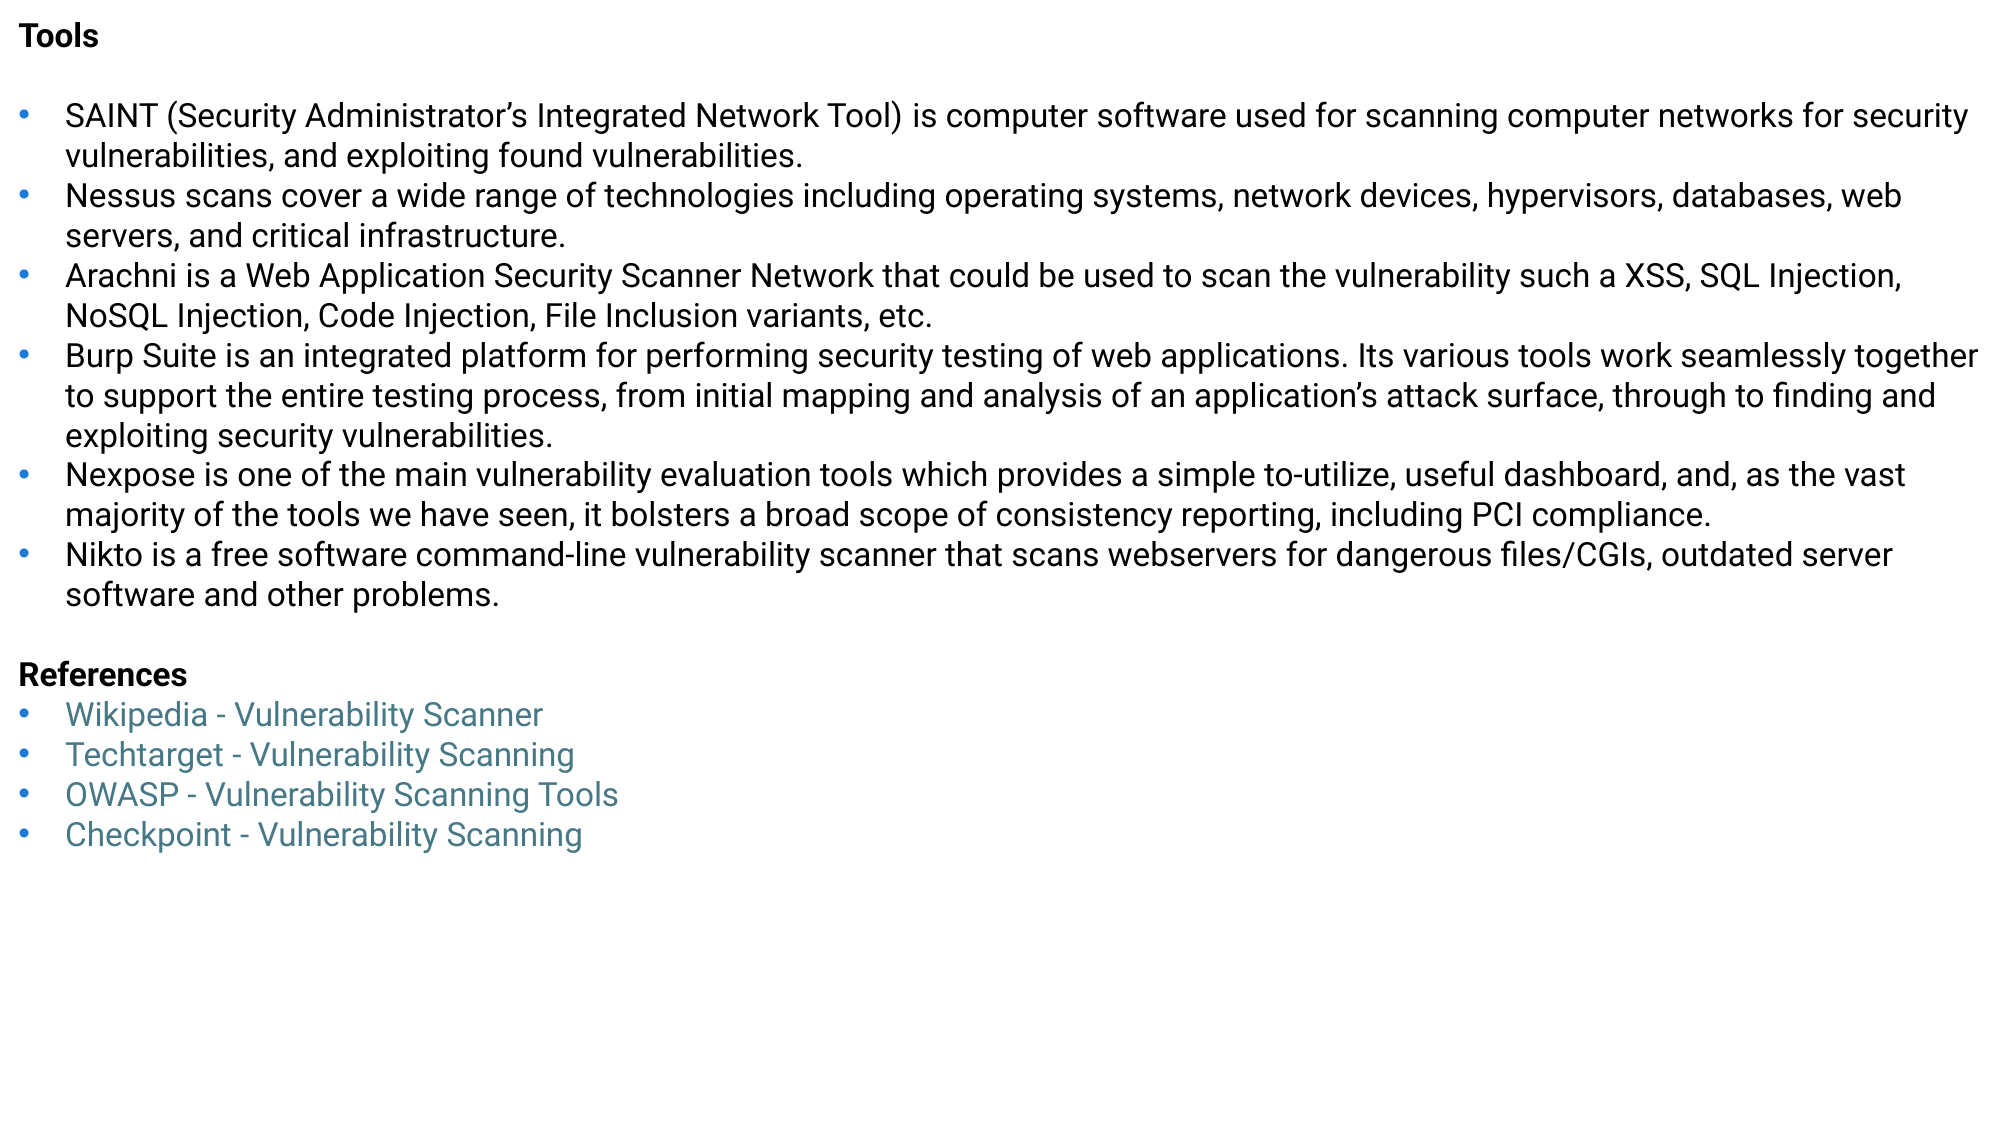

Tools

SAINT (Security Administrator’s Integrated Network Tool) is computer software used for scanning computer networks for security vulnerabilities, and exploiting found vulnerabilities.
Nessus scans cover a wide range of technologies including operating systems, network devices, hypervisors, databases, web servers, and critical infrastructure.
Arachni is a Web Application Security Scanner Network that could be used to scan the vulnerability such a XSS, SQL Injection, NoSQL Injection, Code Injection, File Inclusion variants, etc.
Burp Suite is an integrated platform for performing security testing of web applications. Its various tools work seamlessly together to support the entire testing process, from initial mapping and analysis of an application’s attack surface, through to finding and exploiting security vulnerabilities.
Nexpose is one of the main vulnerability evaluation tools which provides a simple to-utilize, useful dashboard, and, as the vast majority of the tools we have seen, it bolsters a broad scope of consistency reporting, including PCI compliance.
Nikto is a free software command-line vulnerability scanner that scans webservers for dangerous files/CGIs, outdated server software and other problems.

References
Wikipedia - Vulnerability Scanner
Techtarget - Vulnerability Scanning
OWASP - Vulnerability Scanning Tools
Checkpoint - Vulnerability Scanning